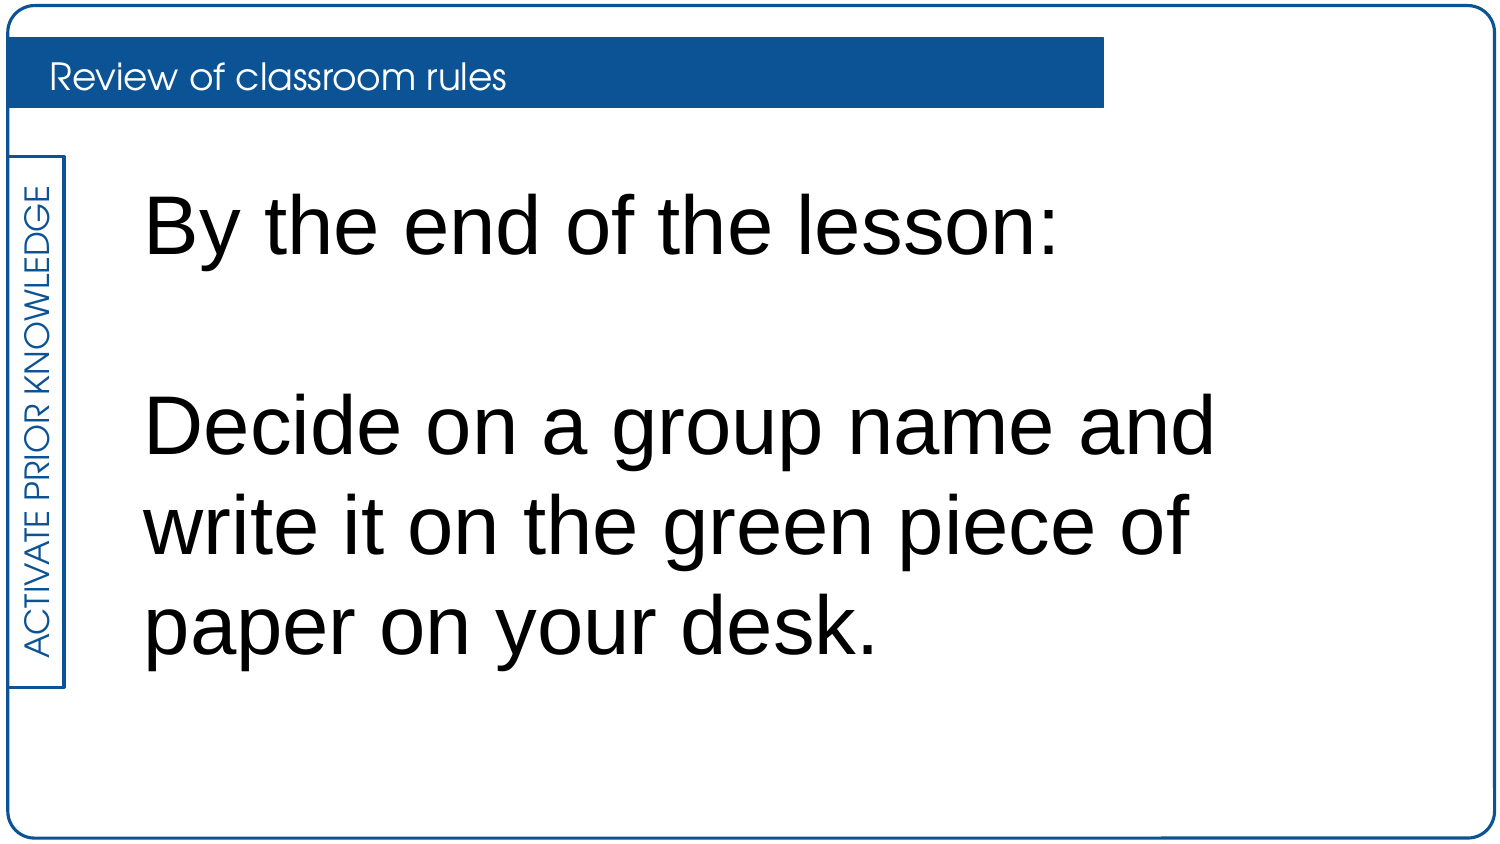

Review of classroom rules
By the end of the lesson:

Decide on a group name and write it on the green piece of paper on your desk.